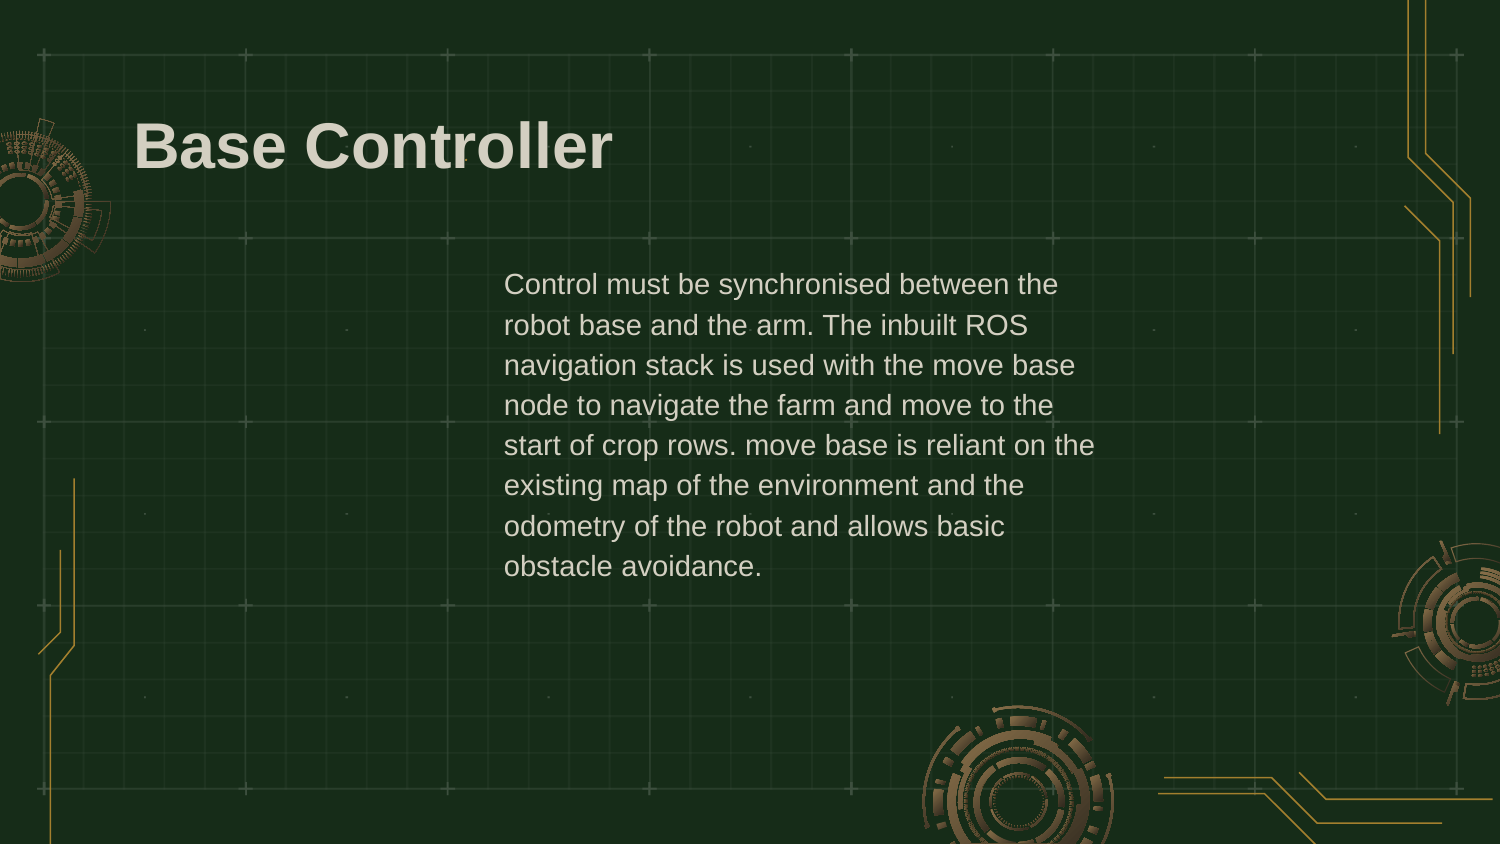

# Base Controller
Control must be synchronised between the robot base and the arm. The inbuilt ROS navigation stack is used with the move base node to navigate the farm and move to the start of crop rows. move base is reliant on the existing map of the environment and the odometry of the robot and allows basic obstacle avoidance.